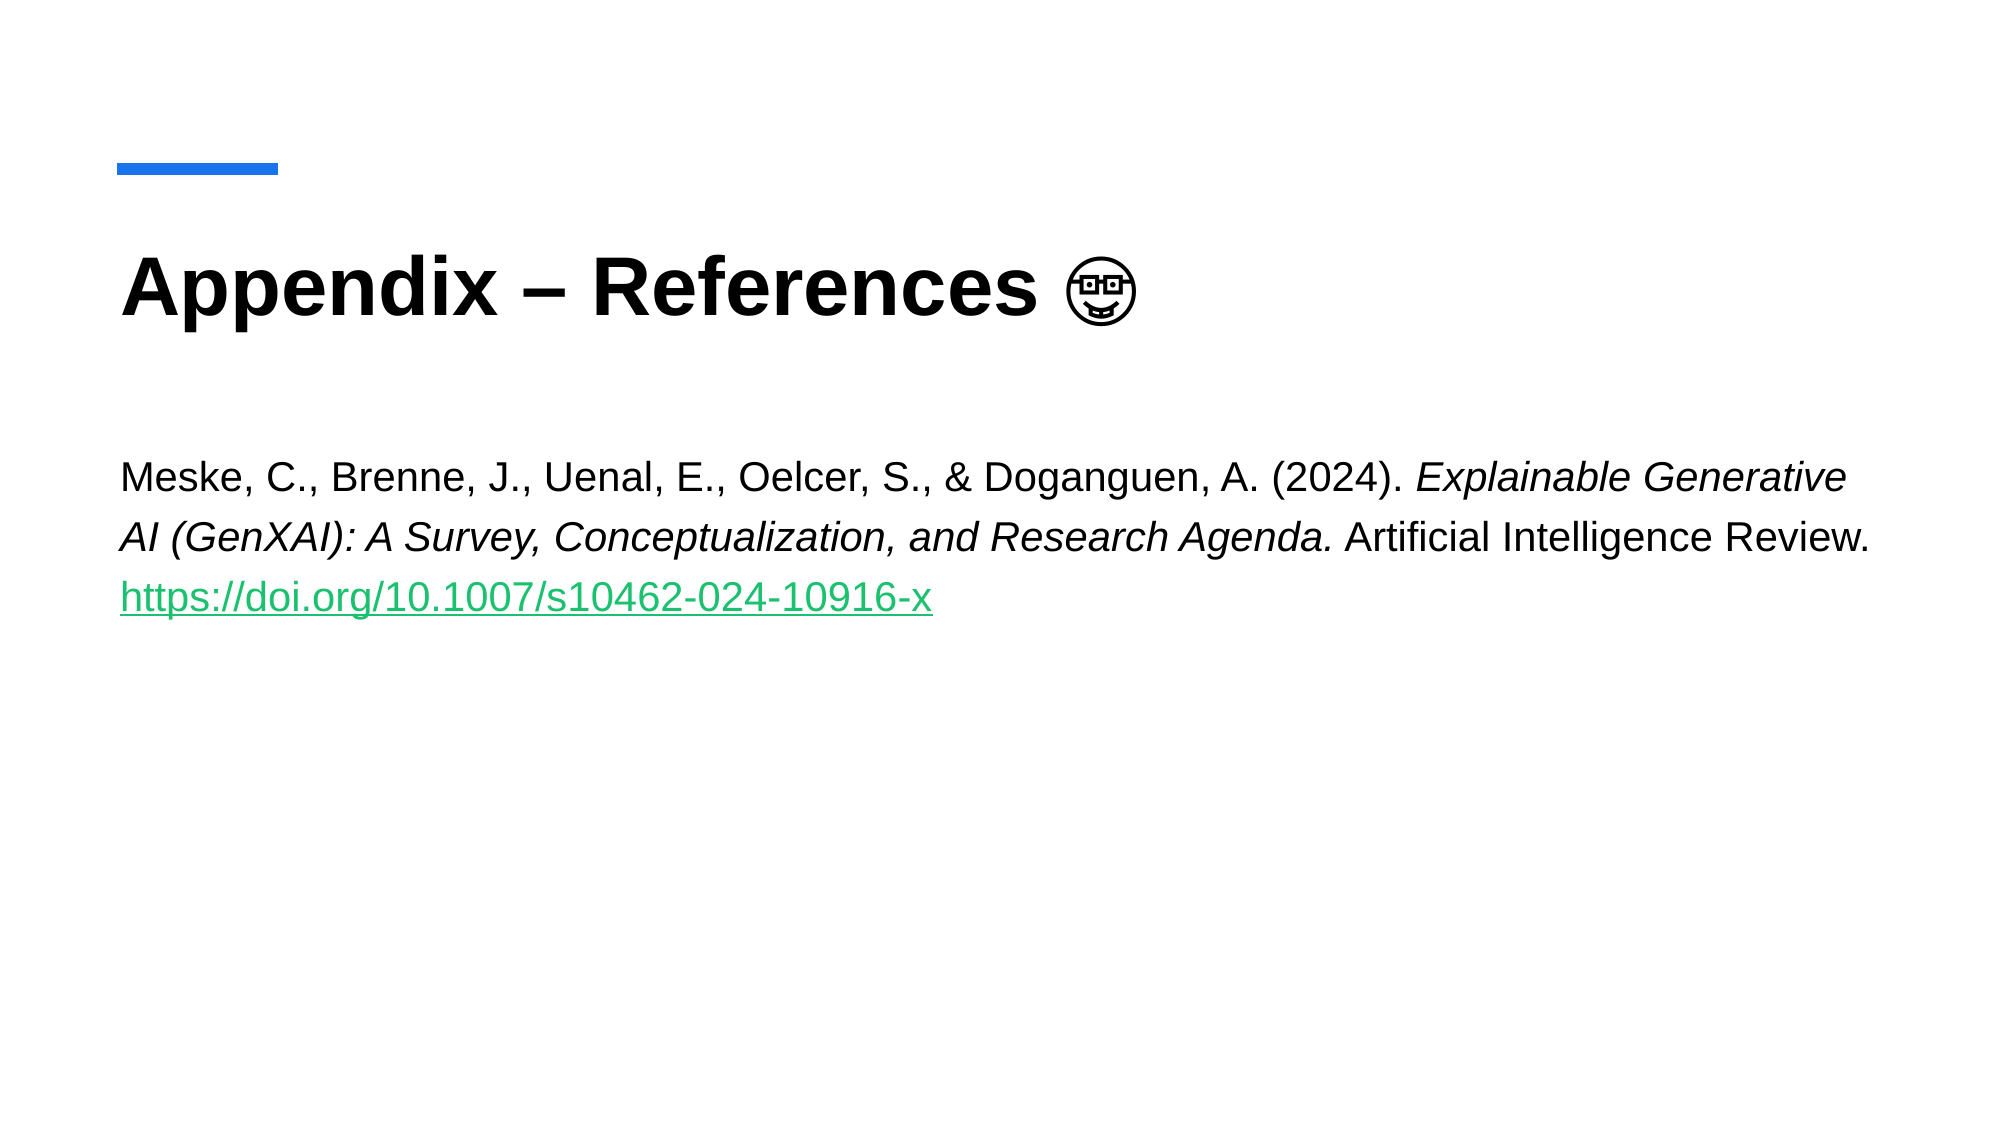

# Appendix – References 🤓
Meske, C., Brenne, J., Uenal, E., Oelcer, S., & Doganguen, A. (2024). Explainable Generative AI (GenXAI): A Survey, Conceptualization, and Research Agenda. Artificial Intelligence Review. https://doi.org/10.1007/s10462-024-10916-x